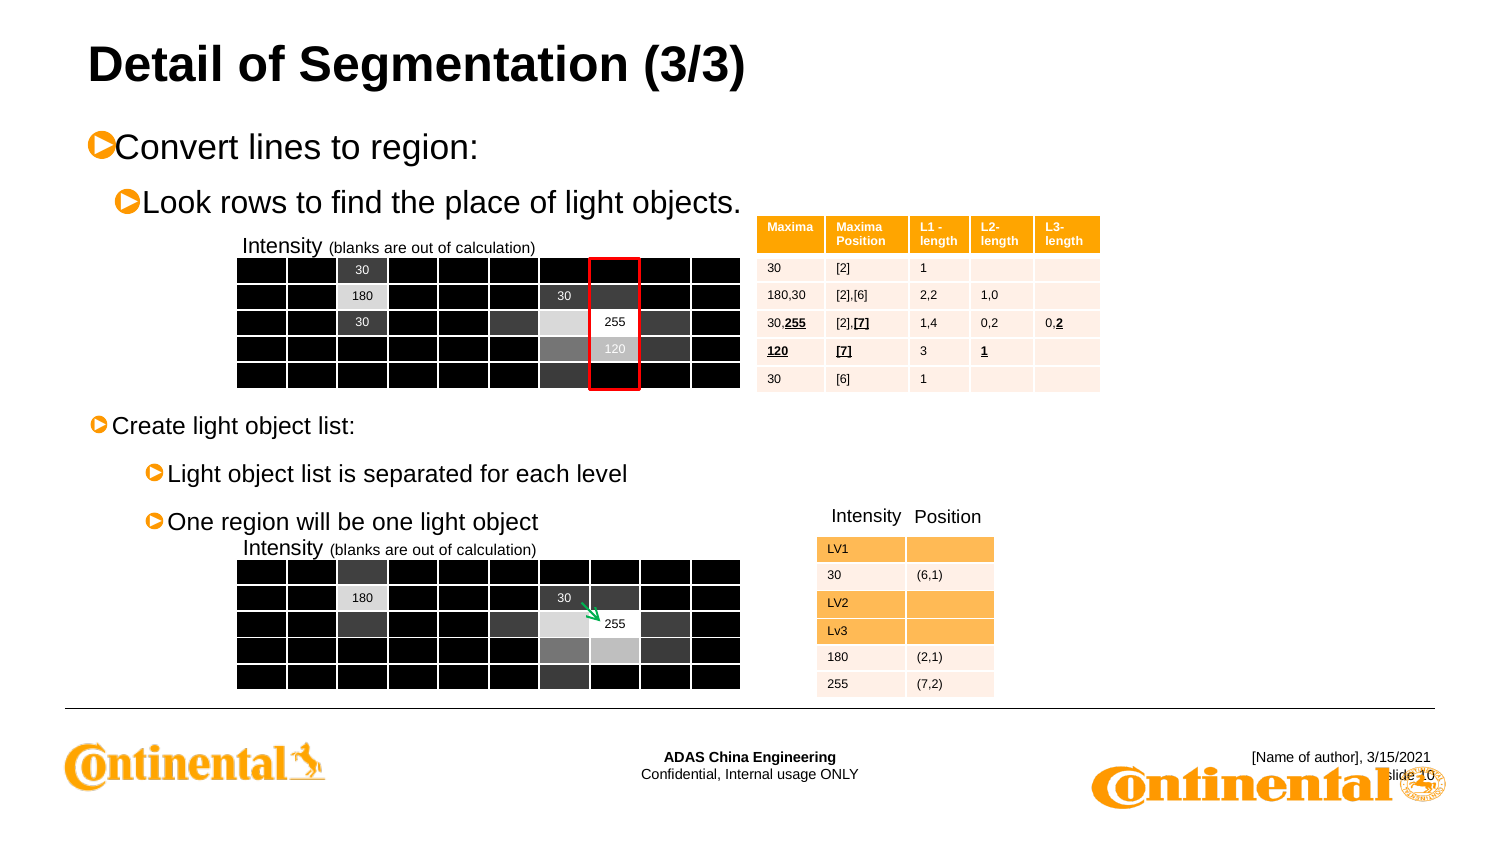

# Detail of Segmentation (3/3)
Convert lines to region:
Look rows to find the place of light objects.

| Maxima | Maxima Position | L1 - length | L2- length | L3- length |
| --- | --- | --- | --- | --- |
| 30 | [2] | 1 |  |  |
| 180,30 | [2],[6] | 2,2 | 1,0 |  |
| 30,255 | [2],[7] | 1,4 | 0,2 | 0,2 |
| 120 | [7] | 3 | 1 |  |
| 30 | [6] | 1 |  |  |
Intensity (blanks are out of calculation)
|  |  | 30 |  |  |  |  |  |  |  |
| --- | --- | --- | --- | --- | --- | --- | --- | --- | --- |
|  |  | 180 |  |  |  | 30 |  |  |  |
|  |  | 30 |  |  |  |  | 255 |  |  |
|  |  |  |  |  |  |  | 120 |  |  |
|  |  |  |  |  |  |  |  |  |  |

Create light object list:
Light object list is separated for each level
One region will be one light object
Intensity
Position
Intensity (blanks are out of calculation)
| LV1 |  |
| --- | --- |
| 30 | (6,1) |
| LV2 |  |
| Lv3 |  |
| 180 | (2,1) |
| 255 | (7,2) |
|  |  |  |  |  |  |  |  |  |  |
| --- | --- | --- | --- | --- | --- | --- | --- | --- | --- |
|  |  | 180 |  |  |  | 30 |  |  |  |
|  |  |  |  |  |  |  | 255 |  |  |
|  |  |  |  |  |  |  |  |  |  |
|  |  |  |  |  |  |  |  |  |  |